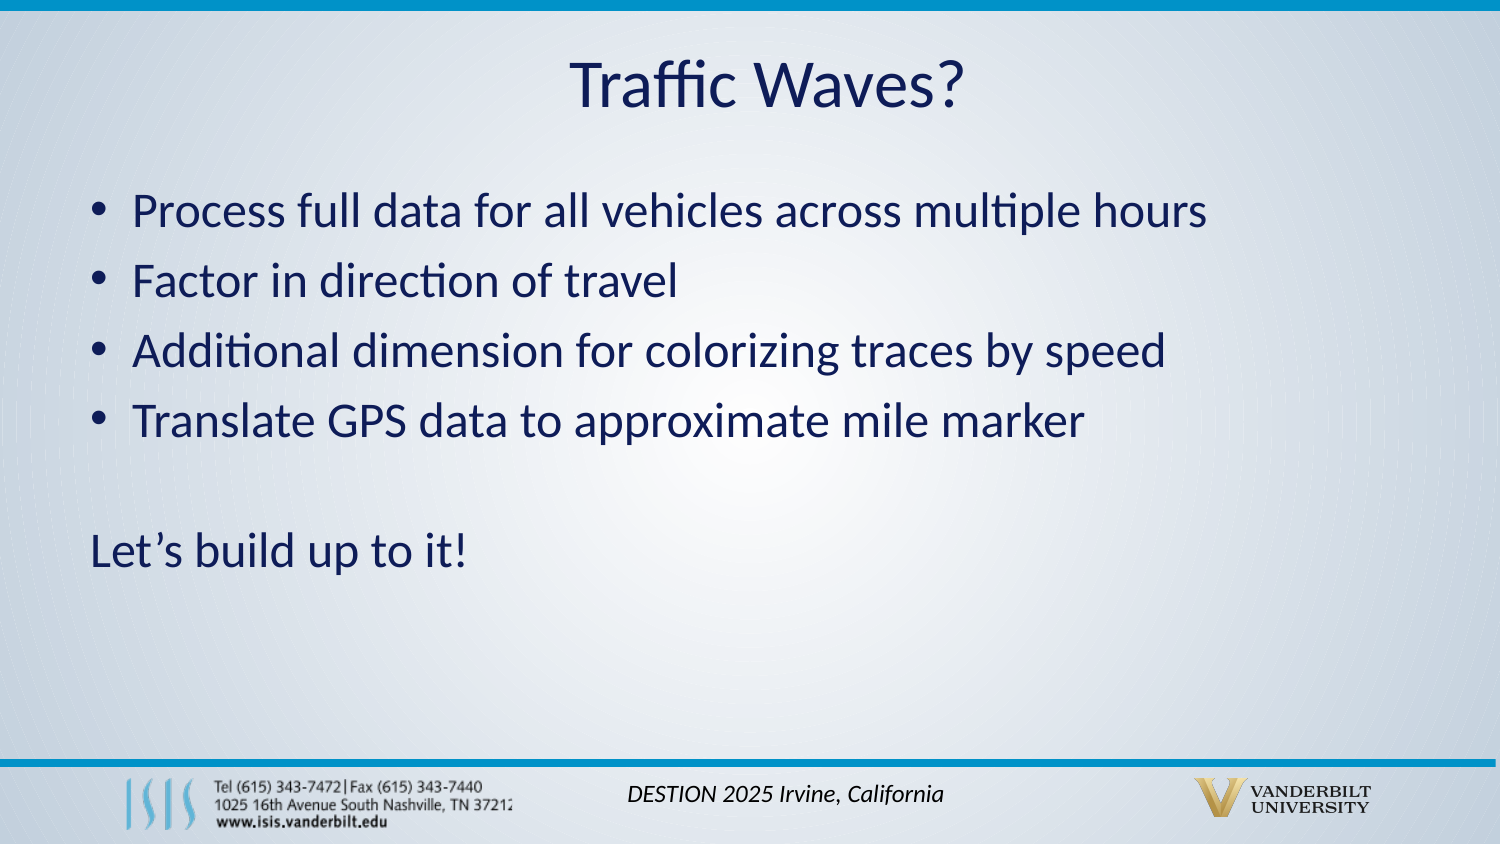

Traffic Waves?
Process full data for all vehicles across multiple hours
Factor in direction of travel
Additional dimension for colorizing traces by speed
Translate GPS data to approximate mile marker
Let’s build up to it!

DESTION 2025 Irvine, California